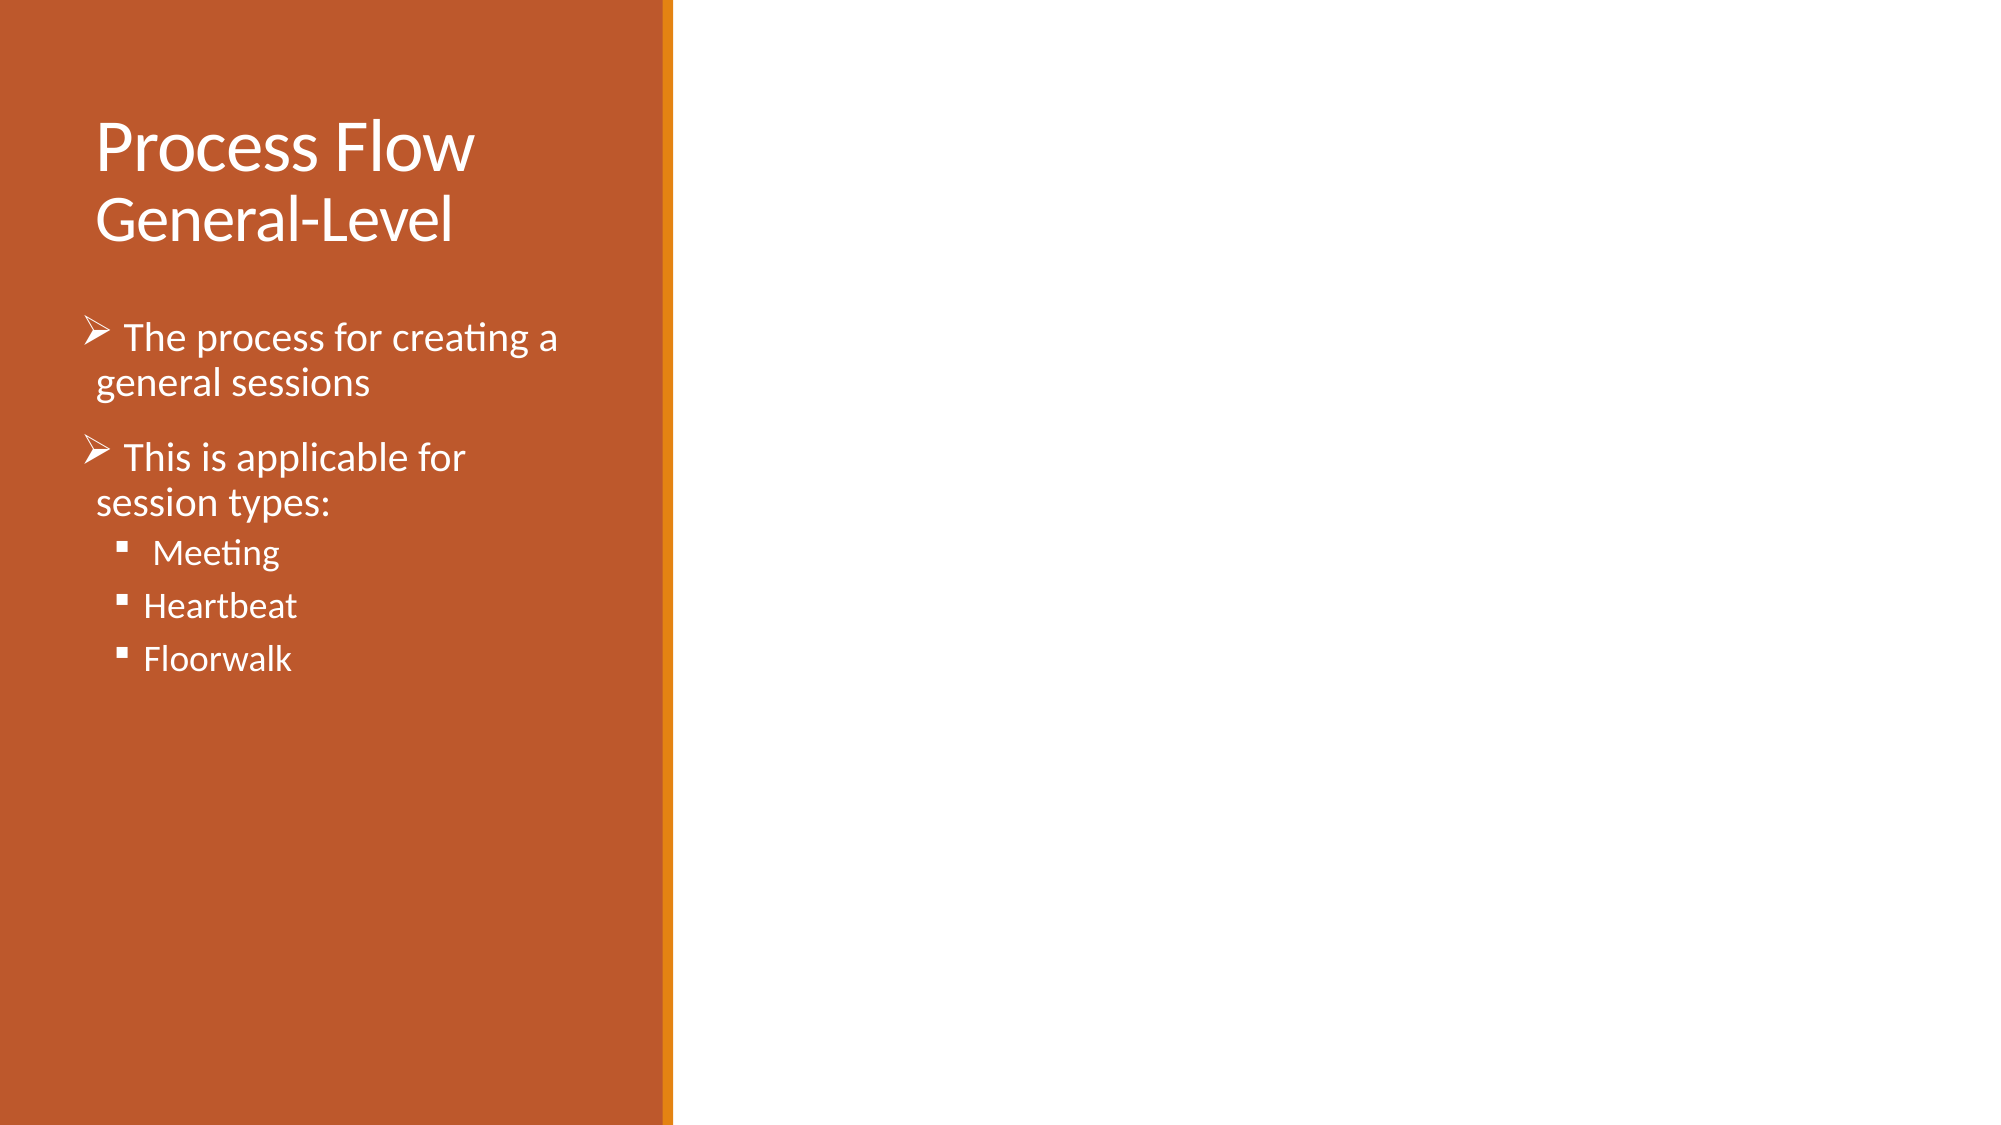

# Process Flow General-Level
 The process for creating a general sessions
 This is applicable for session types:
 Meeting
Heartbeat
Floorwalk